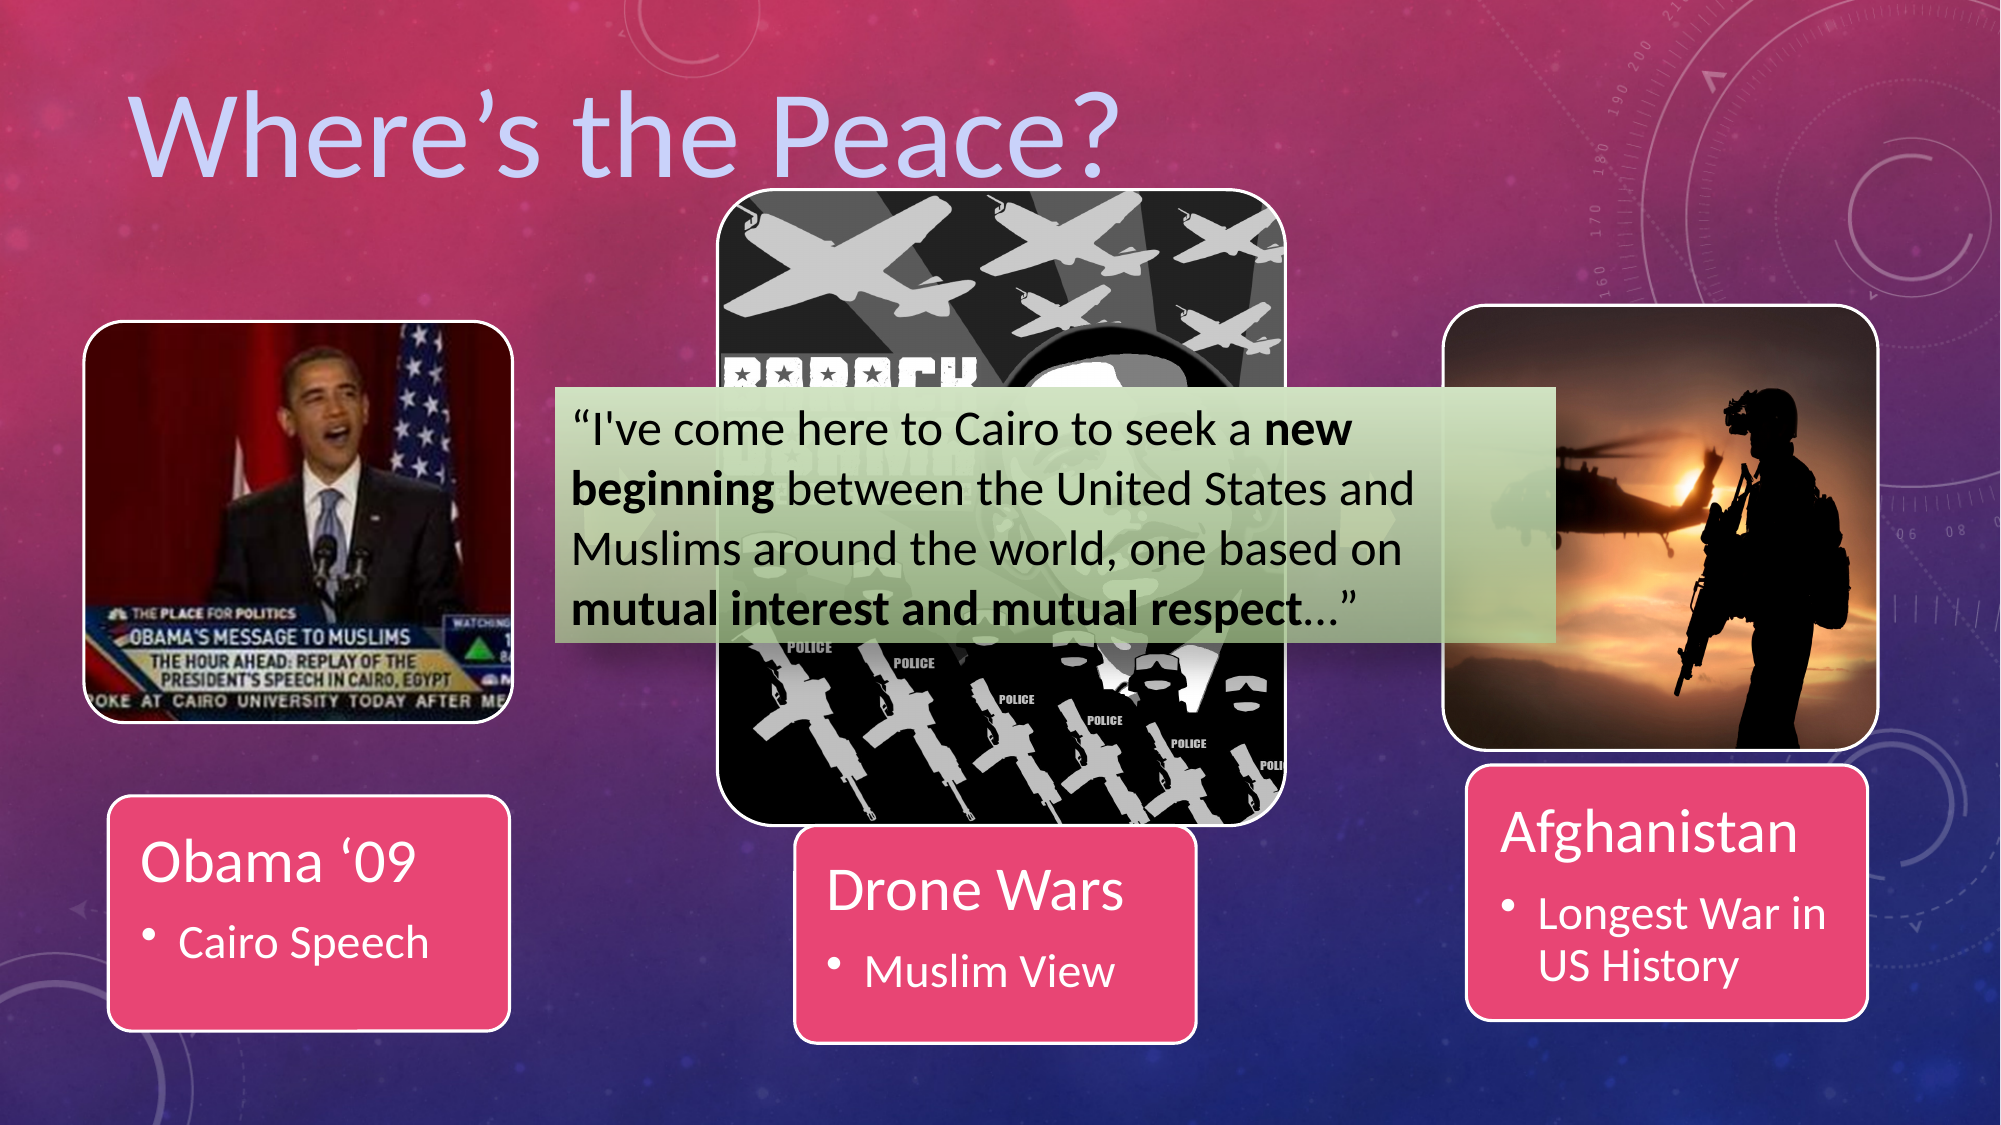

# Where’s the Peace?
Obama ‘09
Cairo Speech

Drone Wars
Muslim View

Afghanistan
Longest War in US History
“I've come here to Cairo to seek a new beginning between the United States and Muslims around the world, one based on mutual interest and mutual respect…”